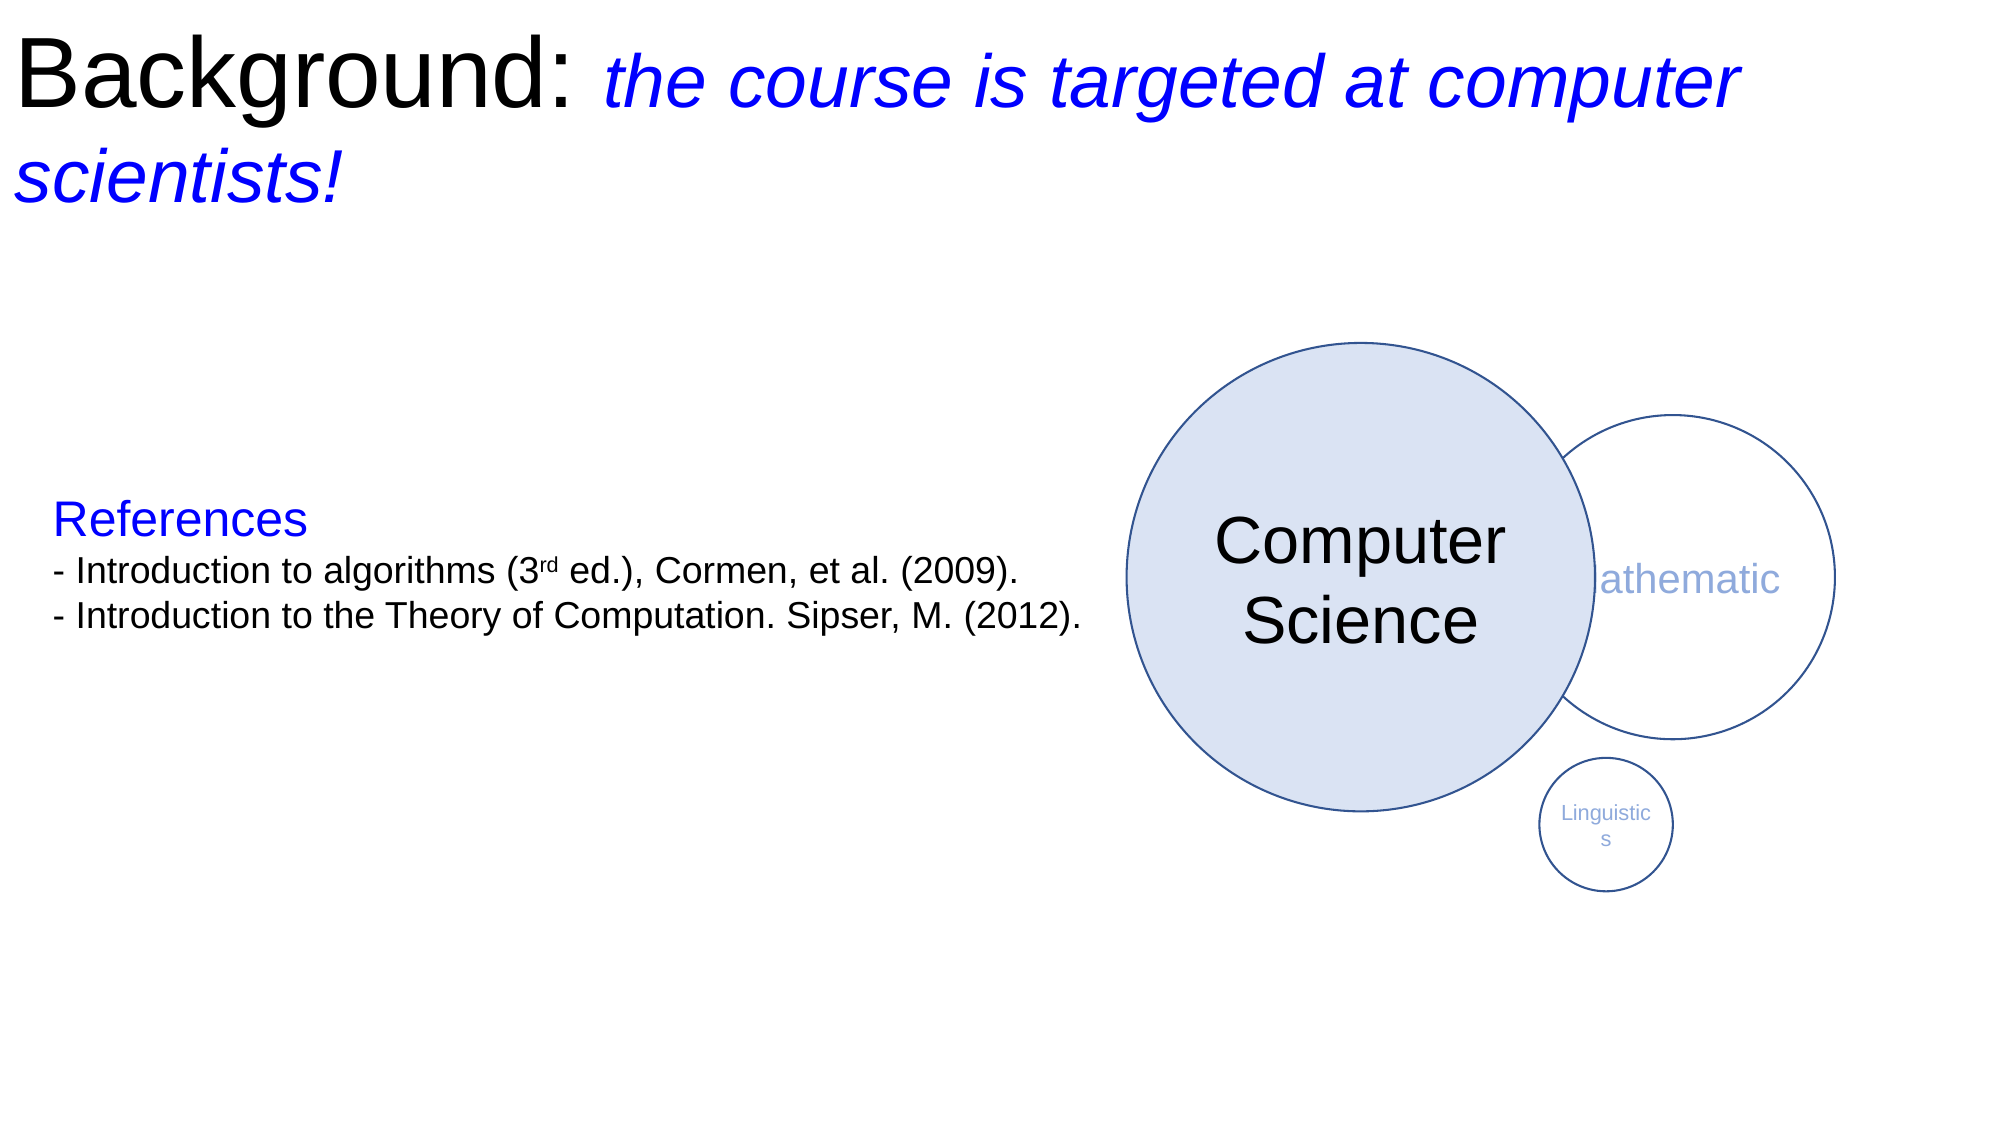

Background: the course is targeted at computer scientists!
Computer Science
Mathematic
References
- Introduction to algorithms (3rd ed.), Cormen, et al. (2009).
- Introduction to the Theory of Computation. Sipser, M. (2012).
Linguistics